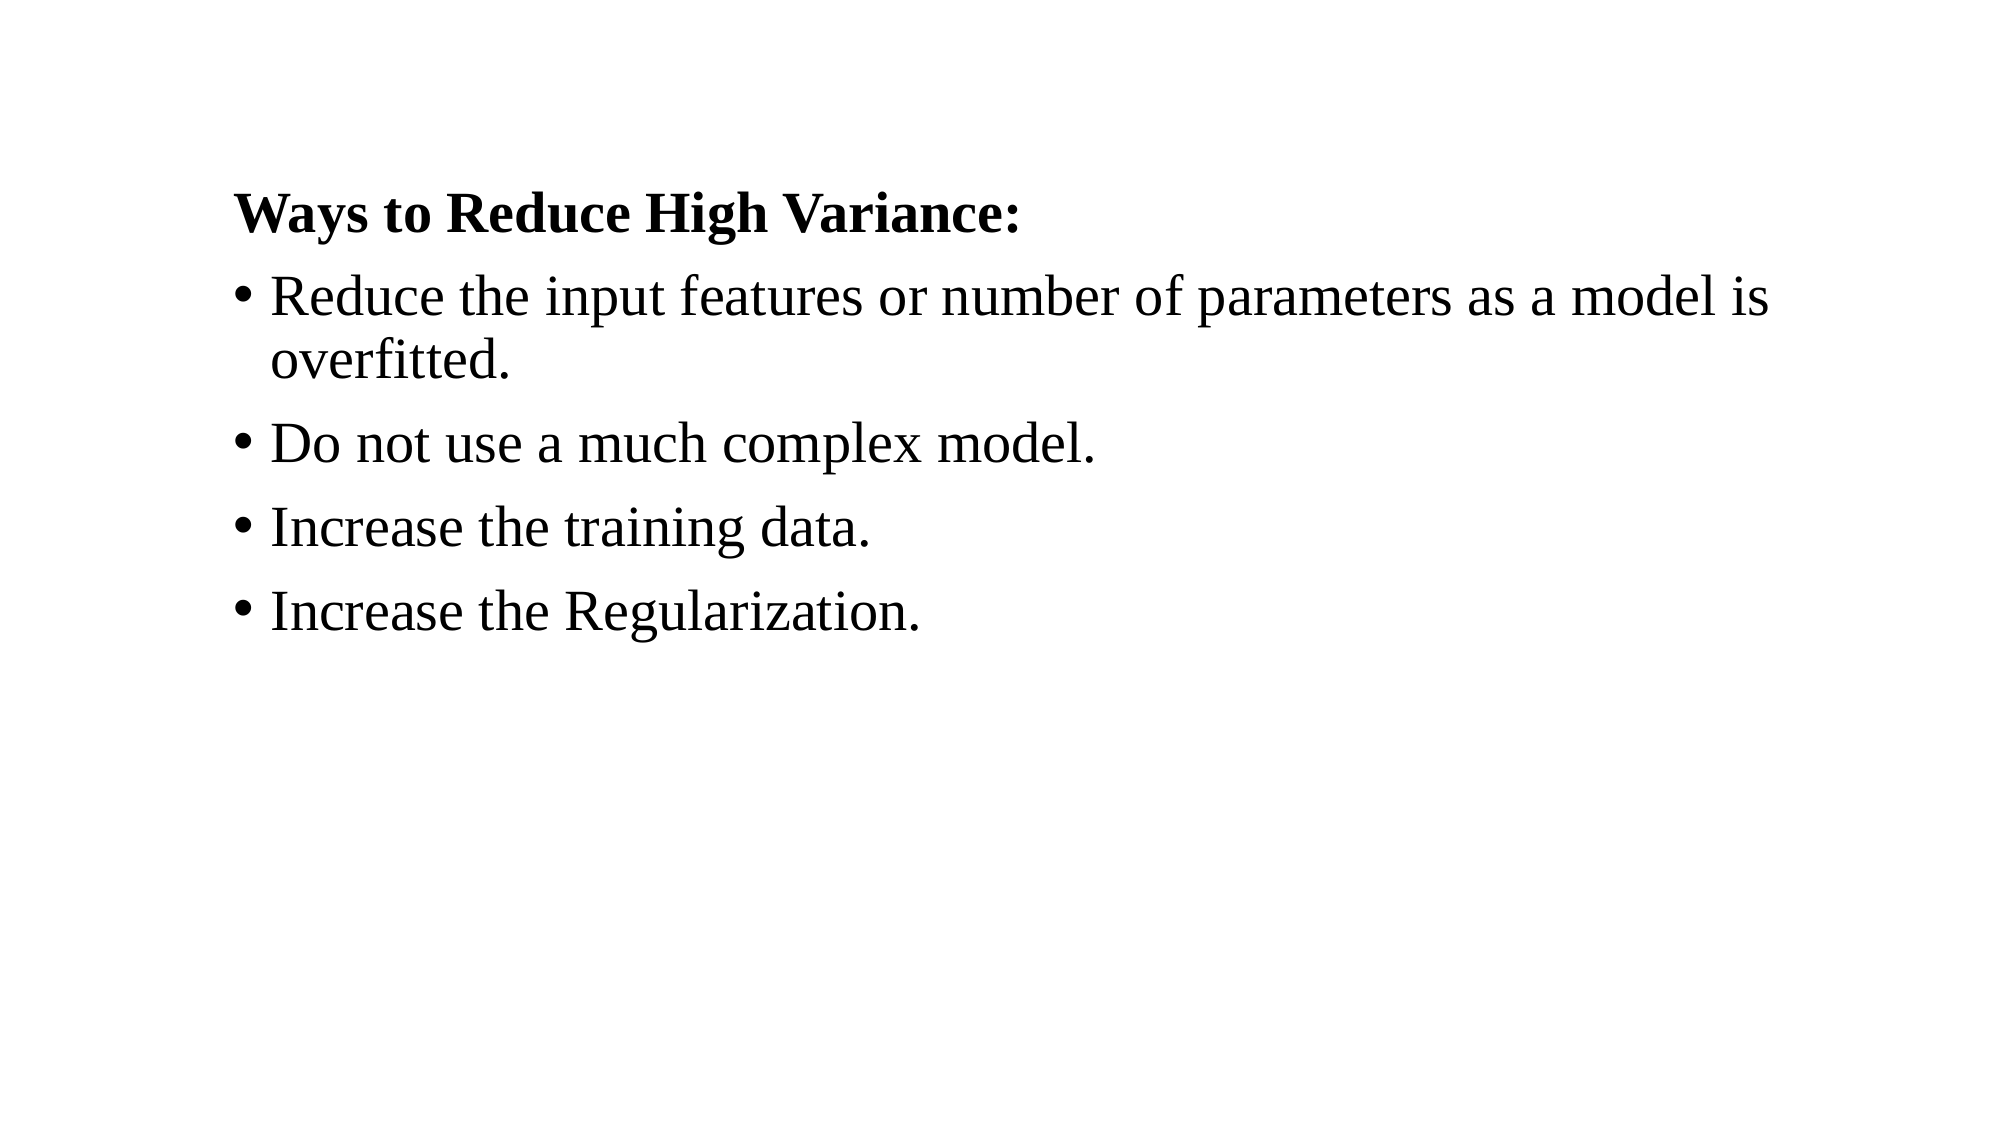

Ways to Reduce High Variance:
Reduce the input features or number of parameters as a model is overfitted.
Do not use a much complex model.
Increase the training data.
Increase the Regularization.